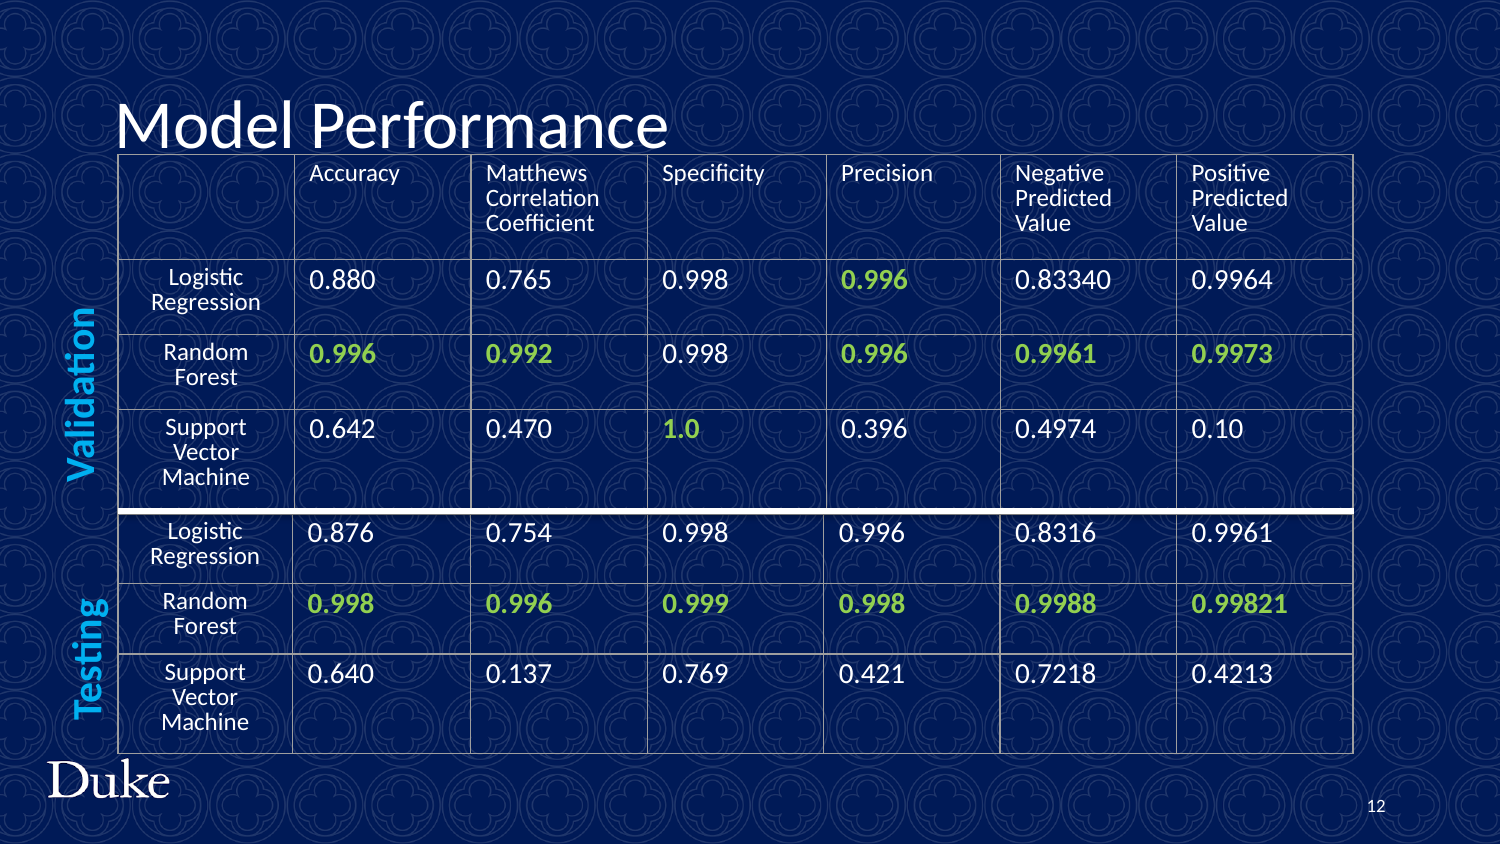

# Model Performance
|  | Accuracy | Matthews Correlation Coefficient | Specificity | Precision | Negative Predicted Value | Positive Predicted Value |
| --- | --- | --- | --- | --- | --- | --- |
| Logistic Regression | 0.880 | 0.765 | 0.998 | 0.996 | 0.83340 | 0.9964 |
| Random Forest | 0.996 | 0.992 | 0.998 | 0.996 | 0.9961 | 0.9973 |
| Support Vector Machine | 0.642 | 0.470 | 1.0 | 0.396 | 0.4974 | 0.10 |
Validation

| Logistic Regression | 0.876 | 0.754 | 0.998 | 0.996 | 0.8316 | 0.9961 |
| --- | --- | --- | --- | --- | --- | --- |
| Random Forest | 0.998 | 0.996 | 0.999 | 0.998 | 0.9988 | 0.99821 |
| Support Vector Machine | 0.640 | 0.137 | 0.769 | 0.421 | 0.7218 | 0.4213 |
Testing
12